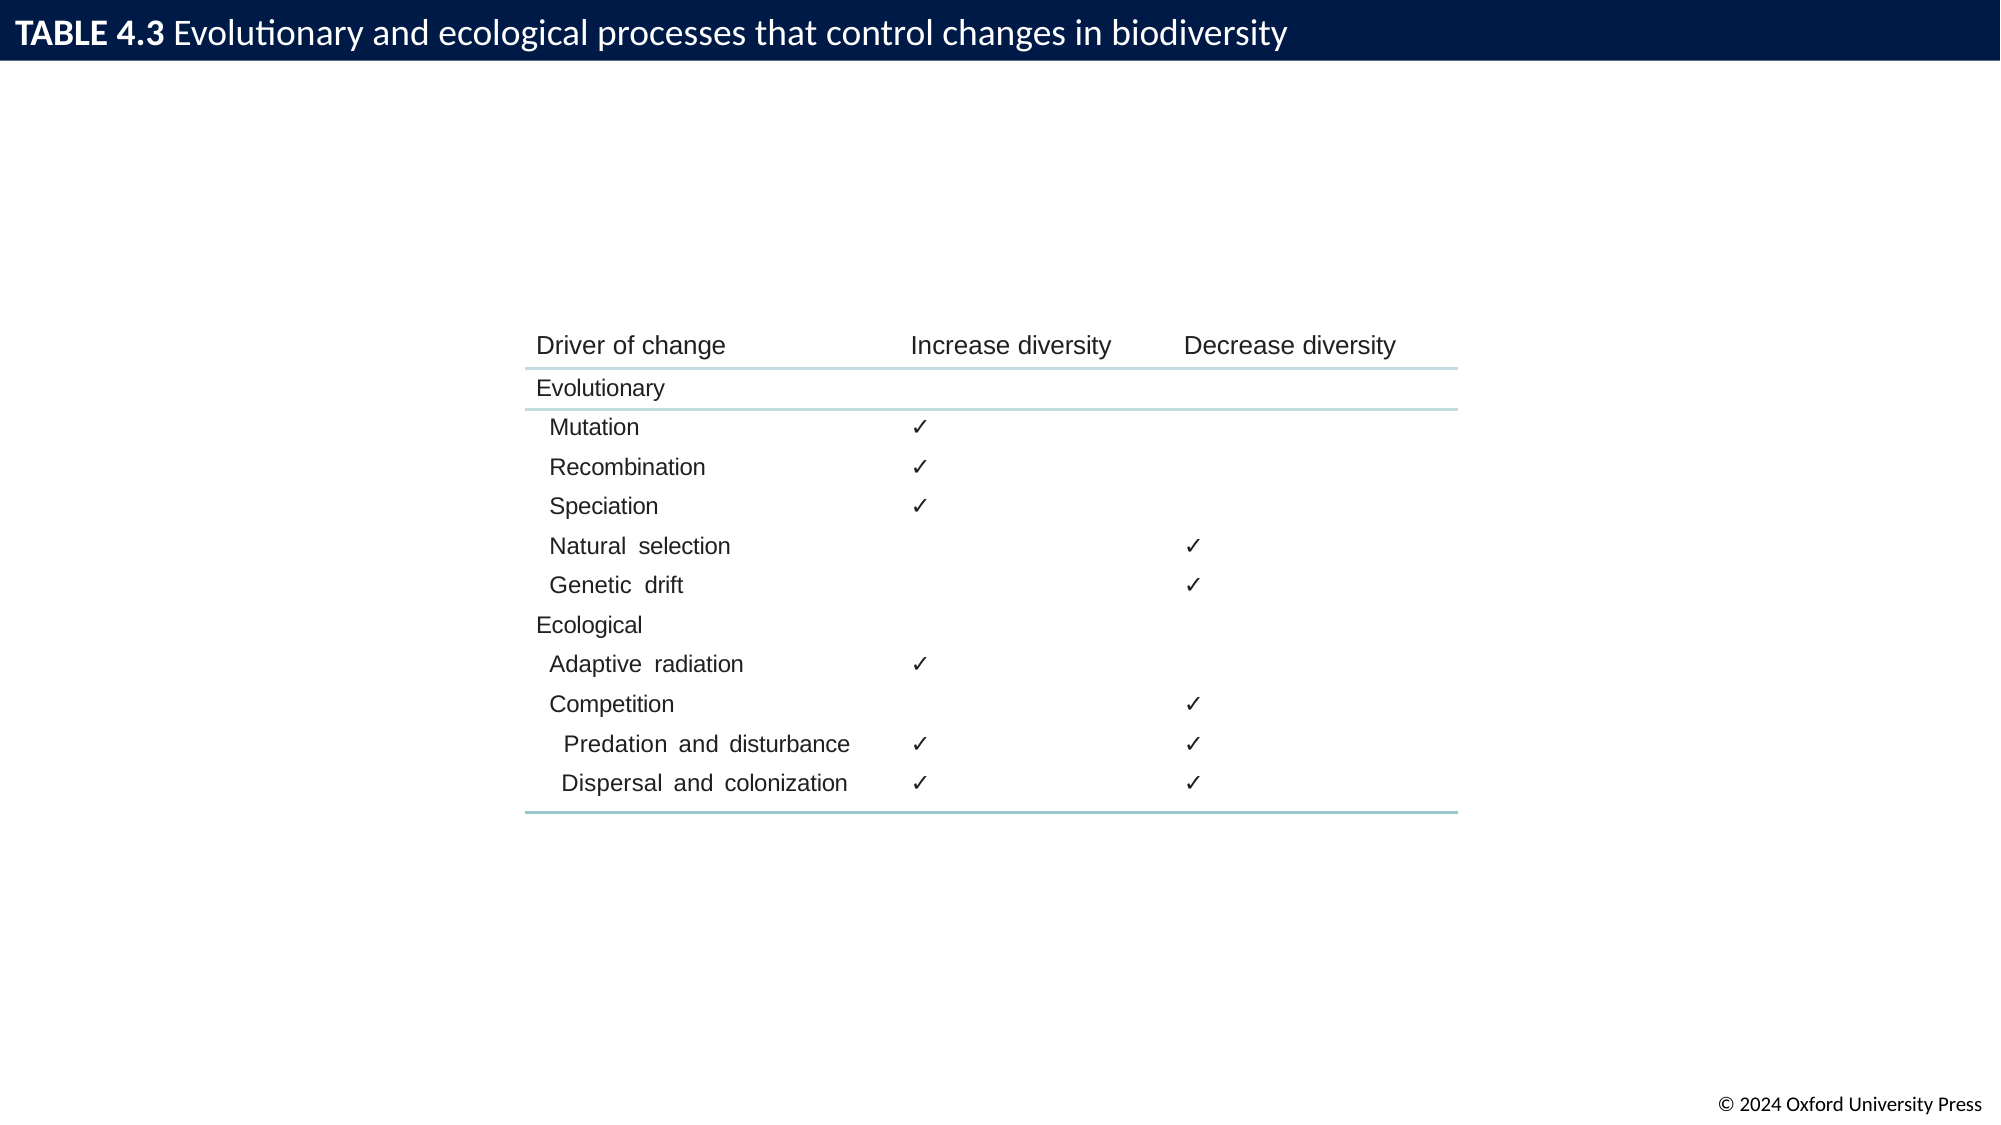

# TABLE 4.3 Evolutionary and ecological processes that control changes in biodiversity
| Driver of change | Increase diversity | Decrease diversity |
| --- | --- | --- |
| Evolutionary |  |  |
| Mutation | ✓ |  |
| Recombination | ✓ |  |
| Speciation | ✓ |  |
| Natural selection |  | ✓ |
| Genetic drift |  | ✓ |
| Ecological |  |  |
| Adaptive radiation | ✓ |  |
| Competition |  | ✓ |
| Predation and disturbance | ✓ | ✓ |
| Dispersal and colonization | ✓ | ✓ |